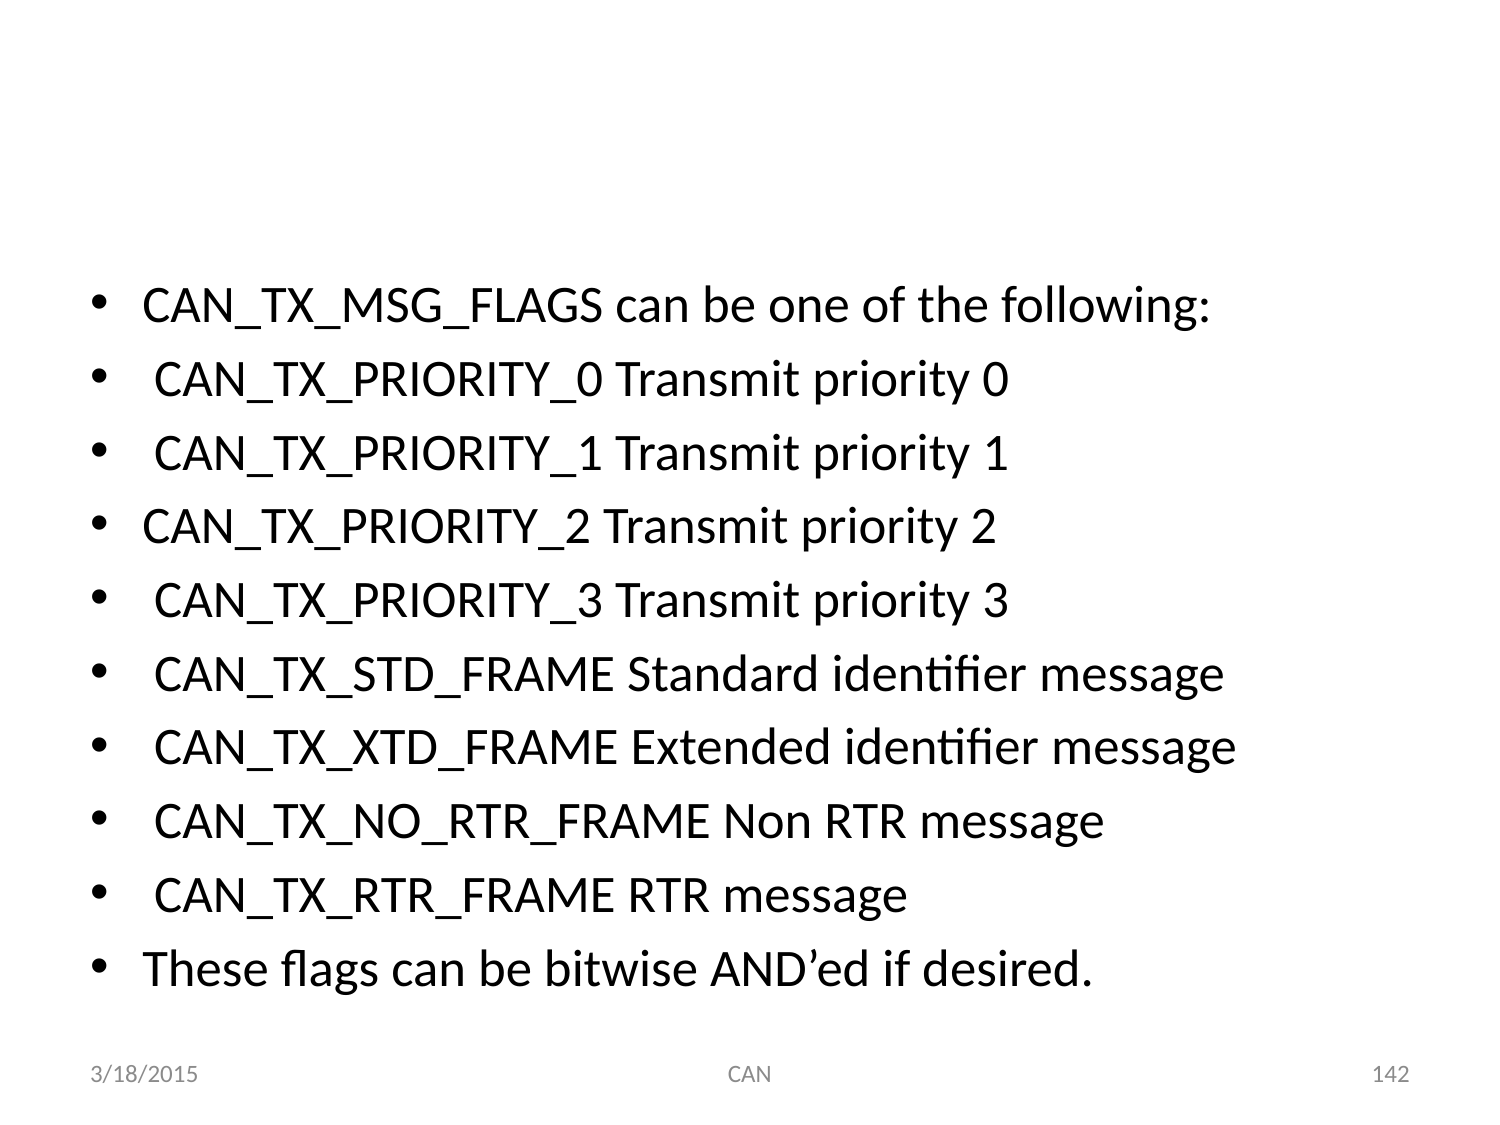

#
CAN_TX_MSG_FLAGS can be one of the following:
 CAN_TX_PRIORITY_0 Transmit priority 0
 CAN_TX_PRIORITY_1 Transmit priority 1
CAN_TX_PRIORITY_2 Transmit priority 2
 CAN_TX_PRIORITY_3 Transmit priority 3
 CAN_TX_STD_FRAME Standard identifier message
 CAN_TX_XTD_FRAME Extended identifier message
 CAN_TX_NO_RTR_FRAME Non RTR message
 CAN_TX_RTR_FRAME RTR message
These flags can be bitwise AND’ed if desired.
3/18/2015
CAN
142